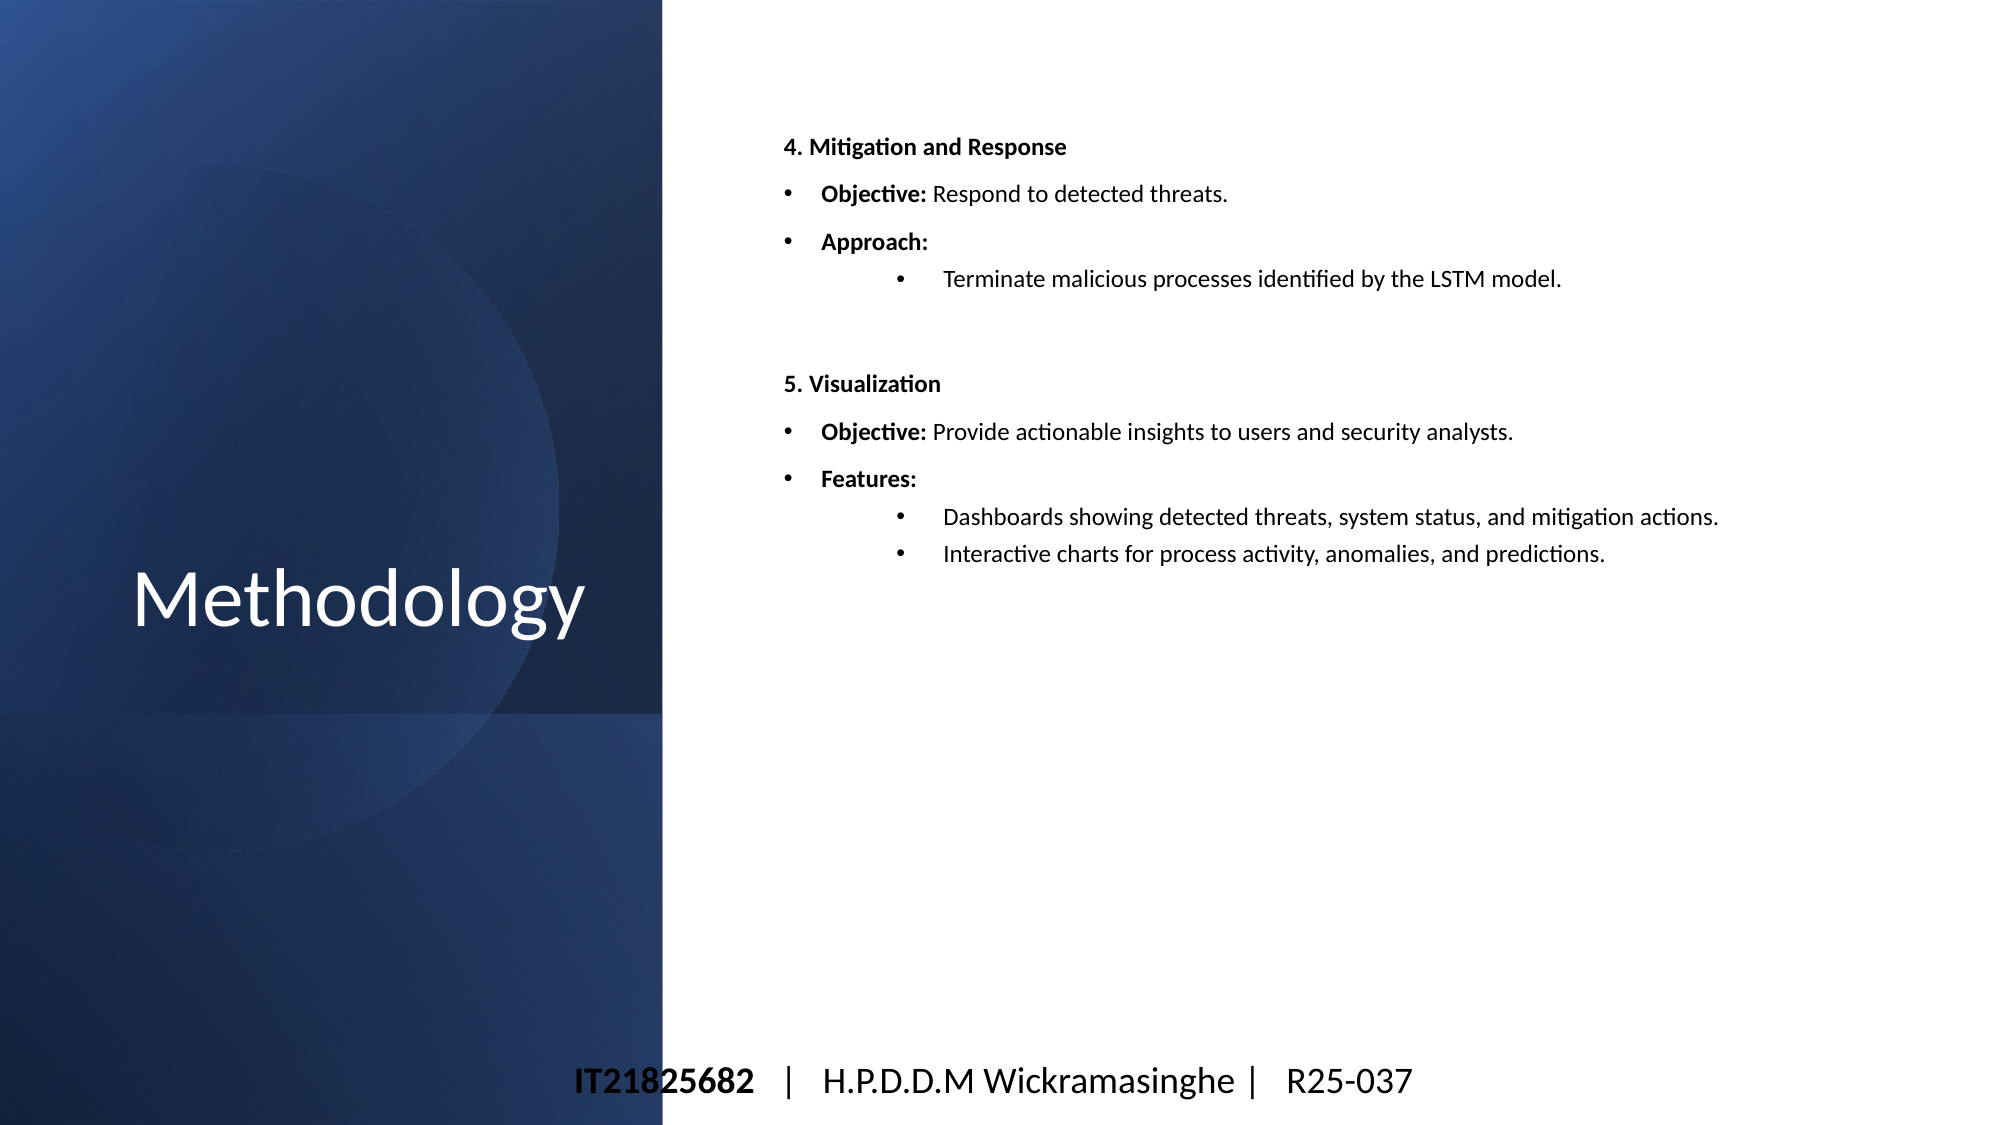

4. Mitigation and Response
Objective: Respond to detected threats.
Approach:
Terminate malicious processes identified by the LSTM model.

5. Visualization
Objective: Provide actionable insights to users and security analysts.
Features:
Dashboards showing detected threats, system status, and mitigation actions.
Interactive charts for process activity, anomalies, and predictions.

# Methodology

IT21825682   |   H.P.D.D.M Wickramasinghe |   R25-037